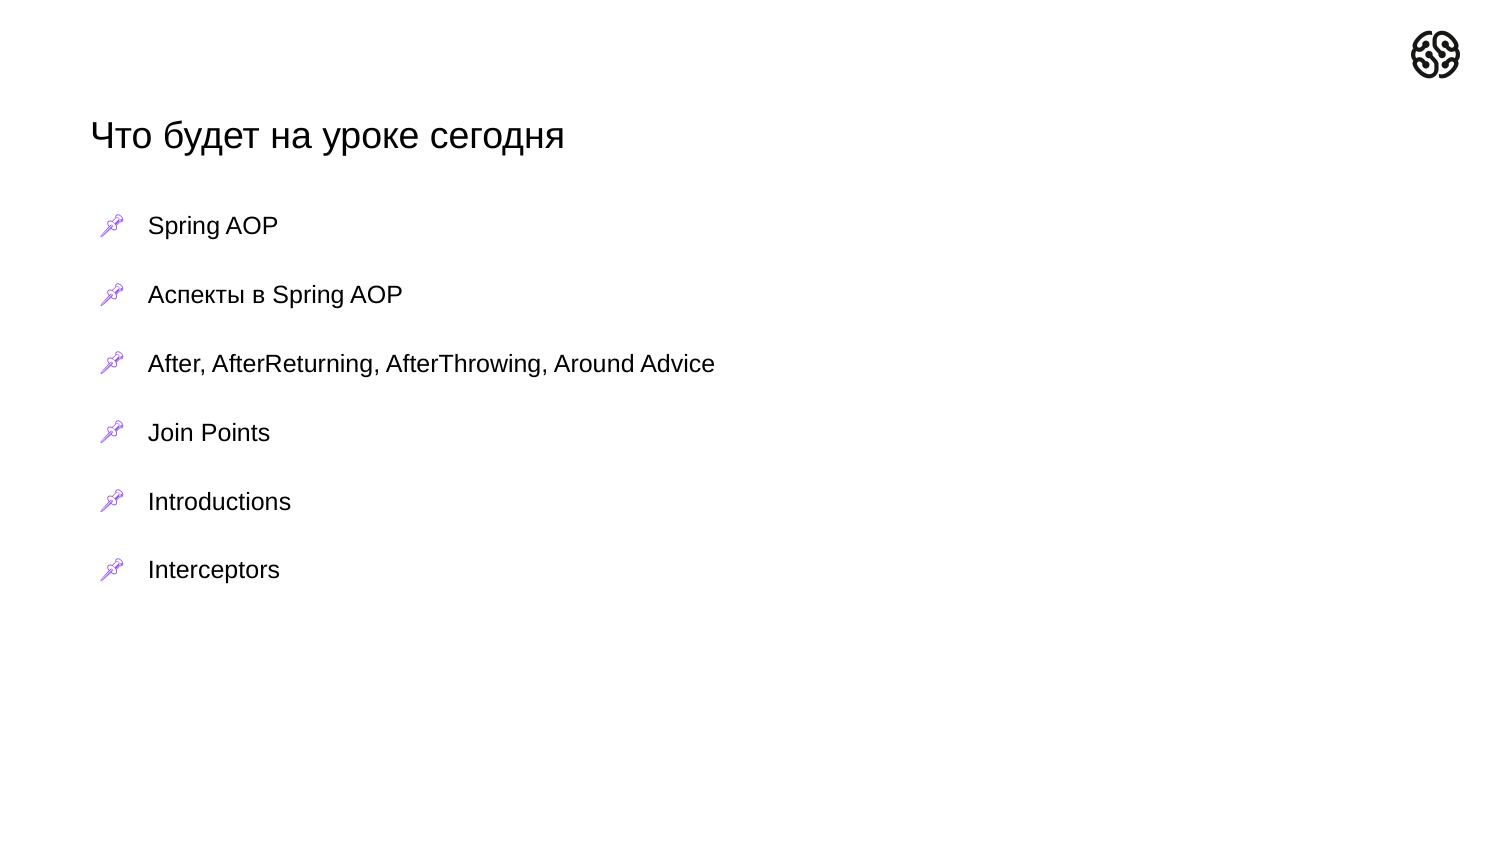

Что будет на уроке сегодня
Spring AOP

Аспекты в Spring AOP

After, AfterReturning, AfterThrowing, Around Advice

Join Points

Introductions

Interceptors